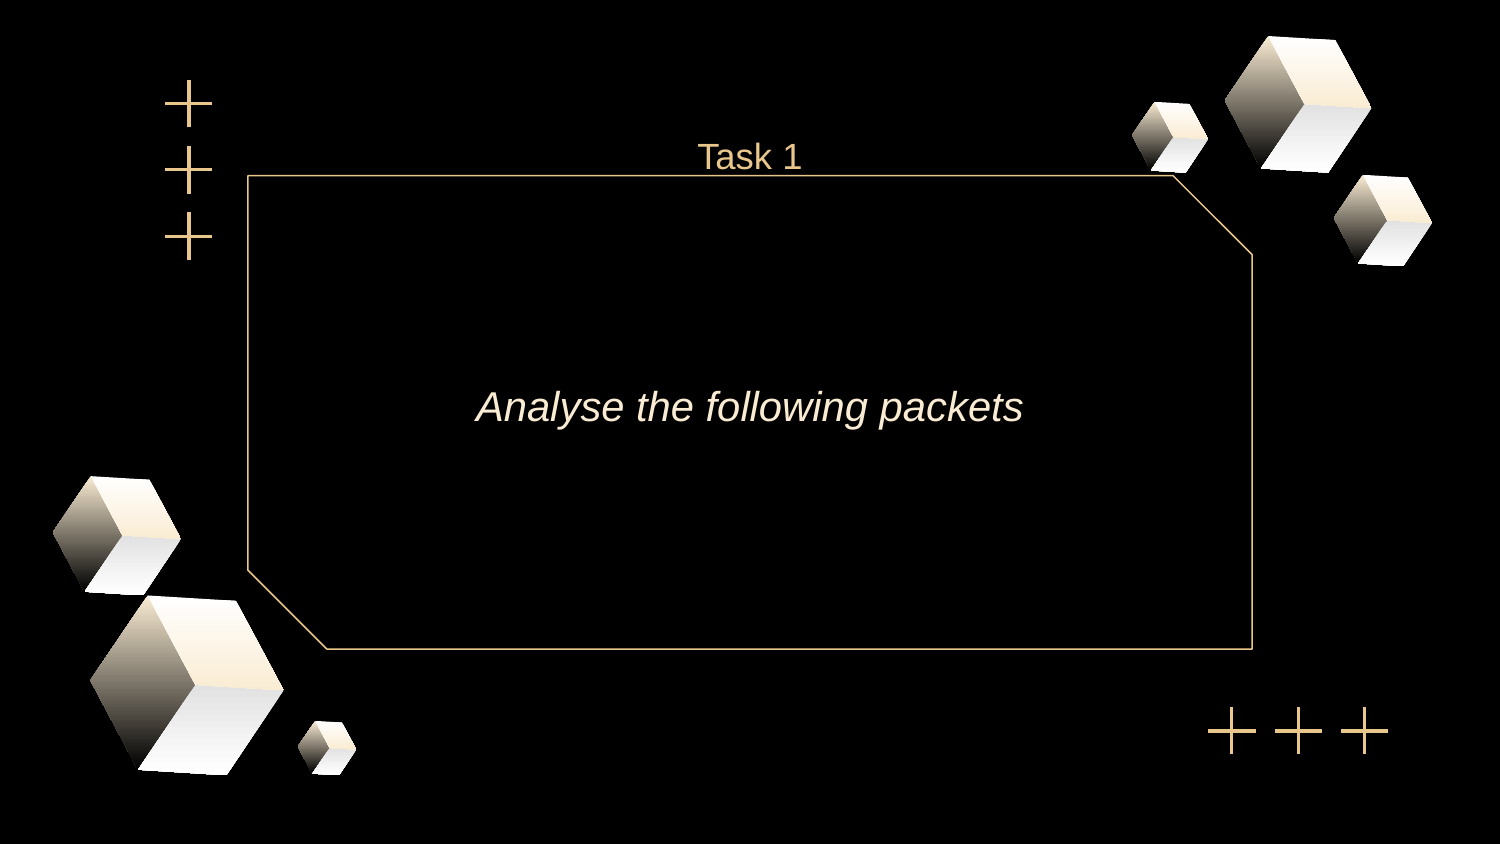

Task 1

# Analyse the following packets